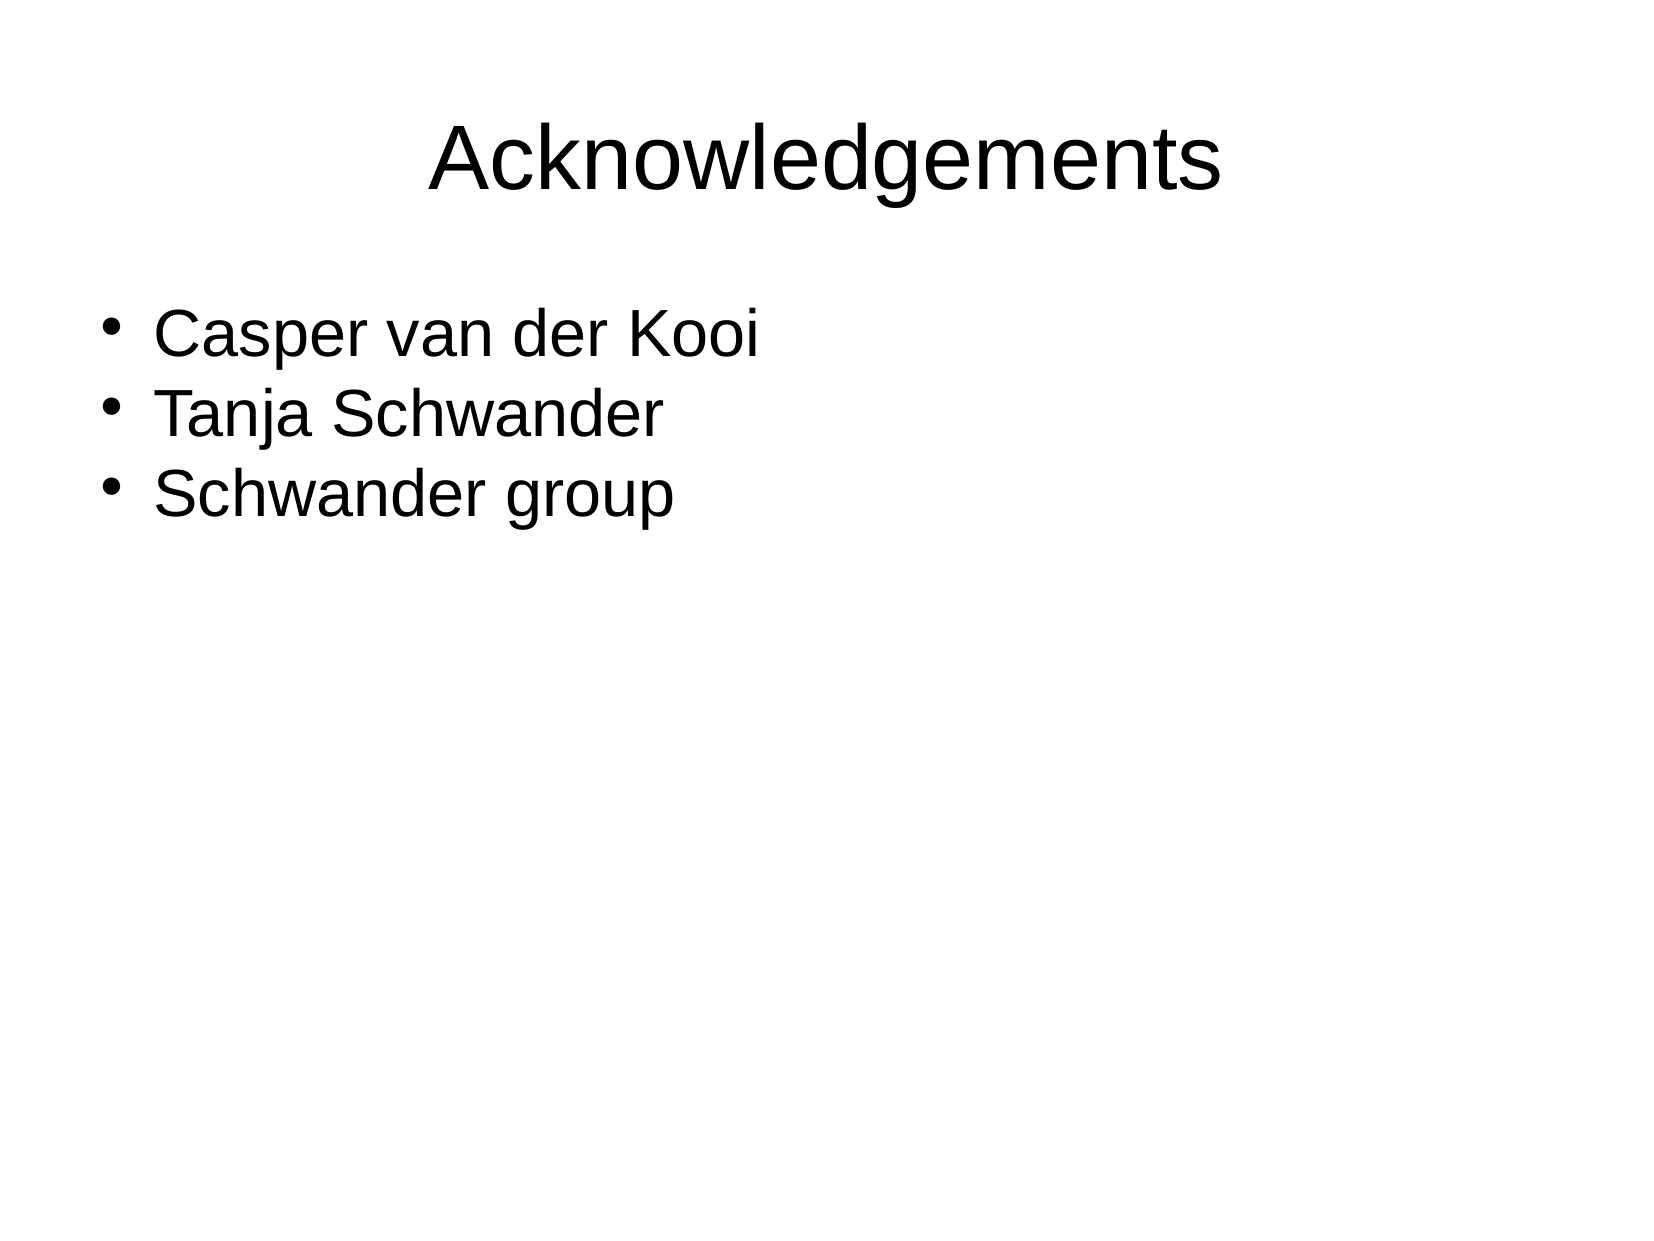

Acknowledgements
Casper van der Kooi
Tanja Schwander
Schwander group